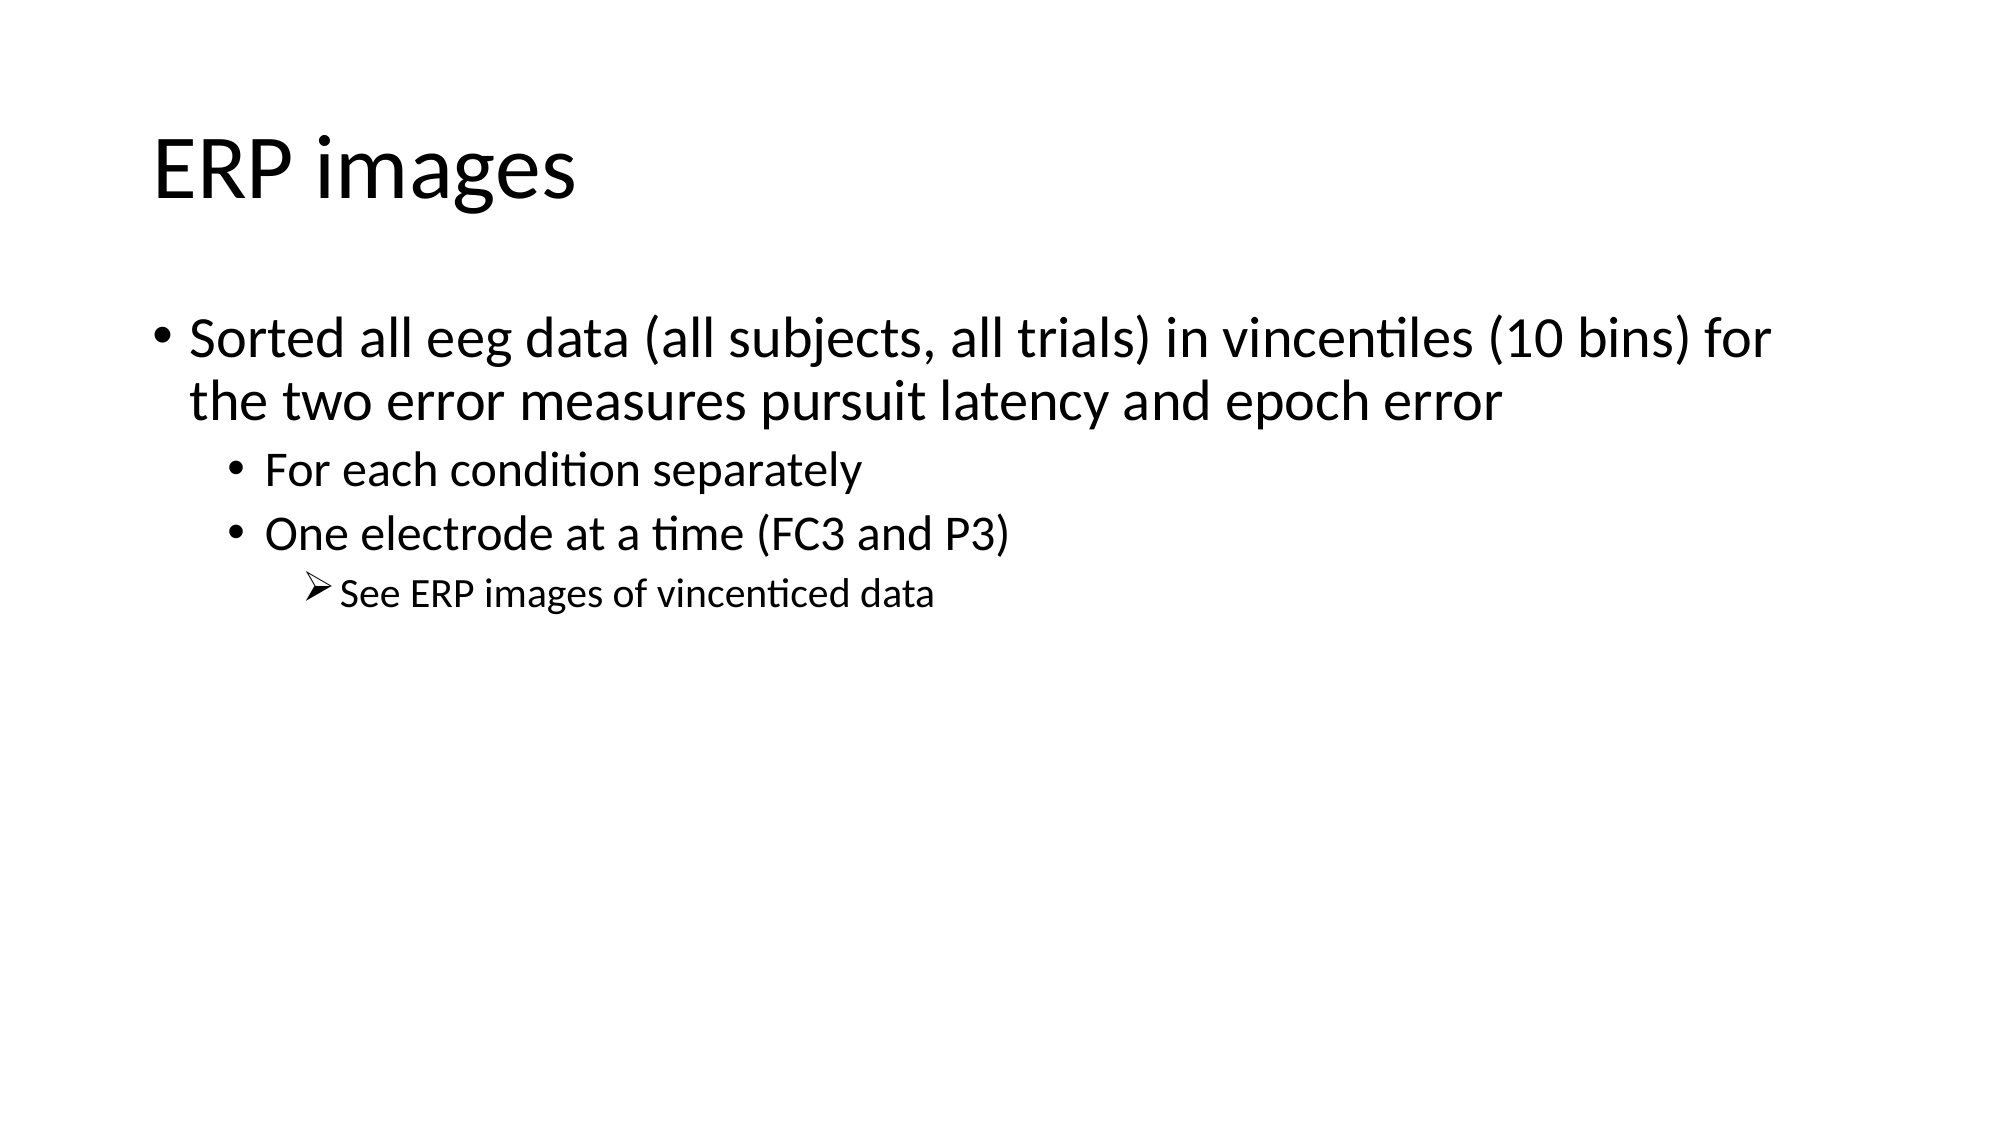

# ERP images
Sorted all eeg data (all subjects, all trials) in vincentiles (10 bins) for the two error measures pursuit latency and epoch error
For each condition separately
One electrode at a time (FC3 and P3)
See ERP images of vincenticed data